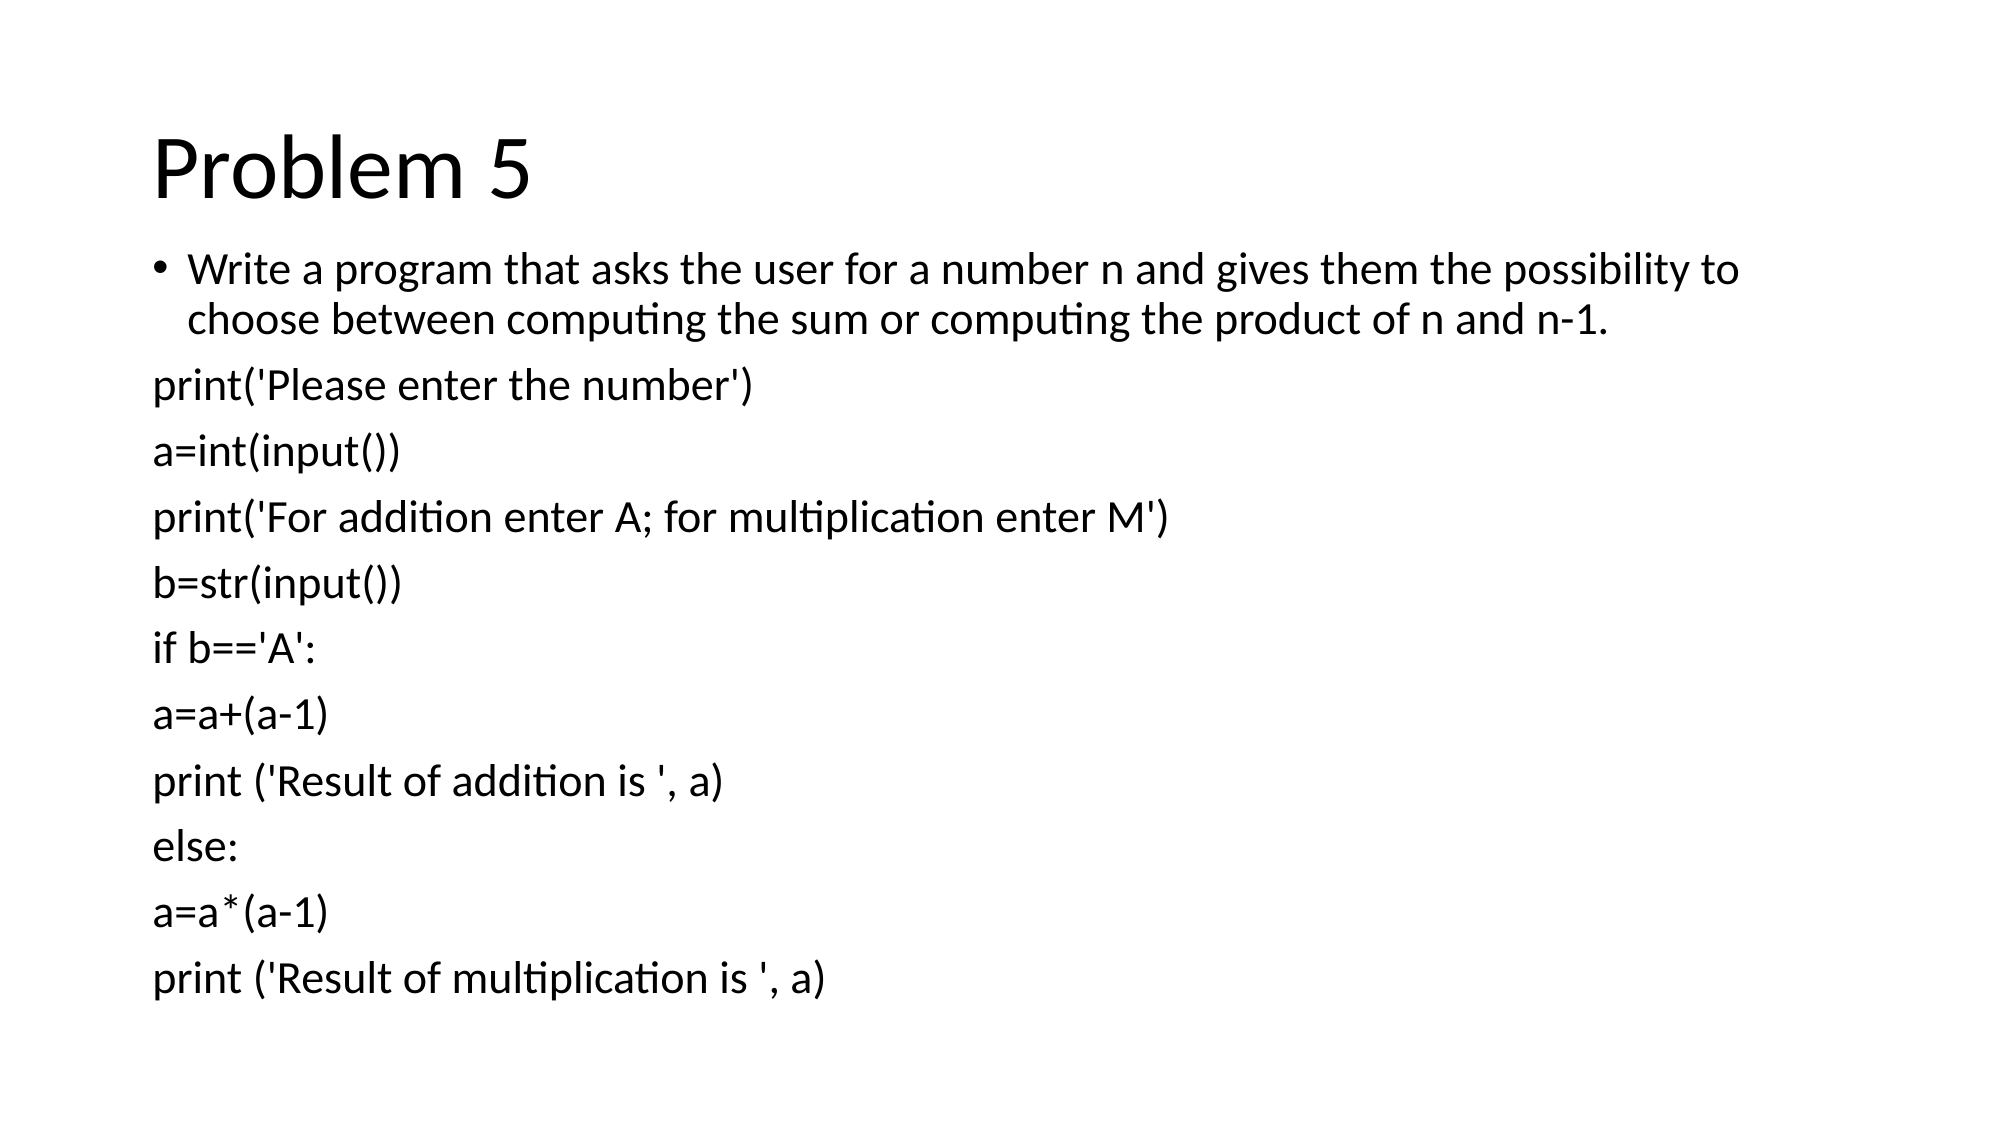

# Problem 5
Write a program that asks the user for a number n and gives them the possibility to choose between computing the sum or computing the product of n and n-1.
print('Please enter the number')
a=int(input())
print('For addition enter A; for multiplication enter M')
b=str(input())
if b=='A':
a=a+(a-1)
print ('Result of addition is ', a)
else:
a=a*(a-1)
print ('Result of multiplication is ', a)